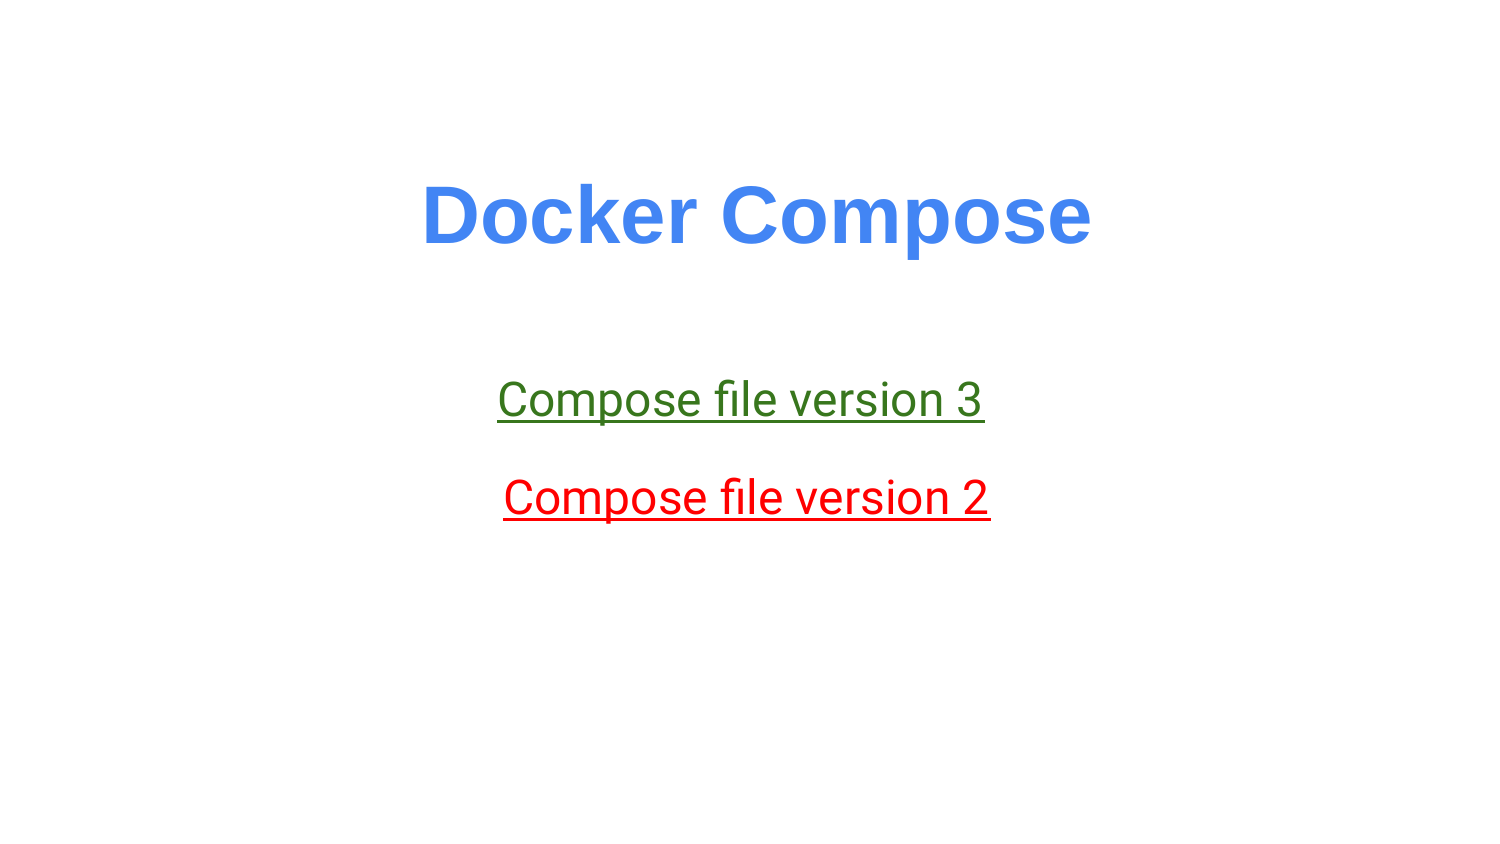

Docker Compose

# Compose file version 3
Compose file version 2